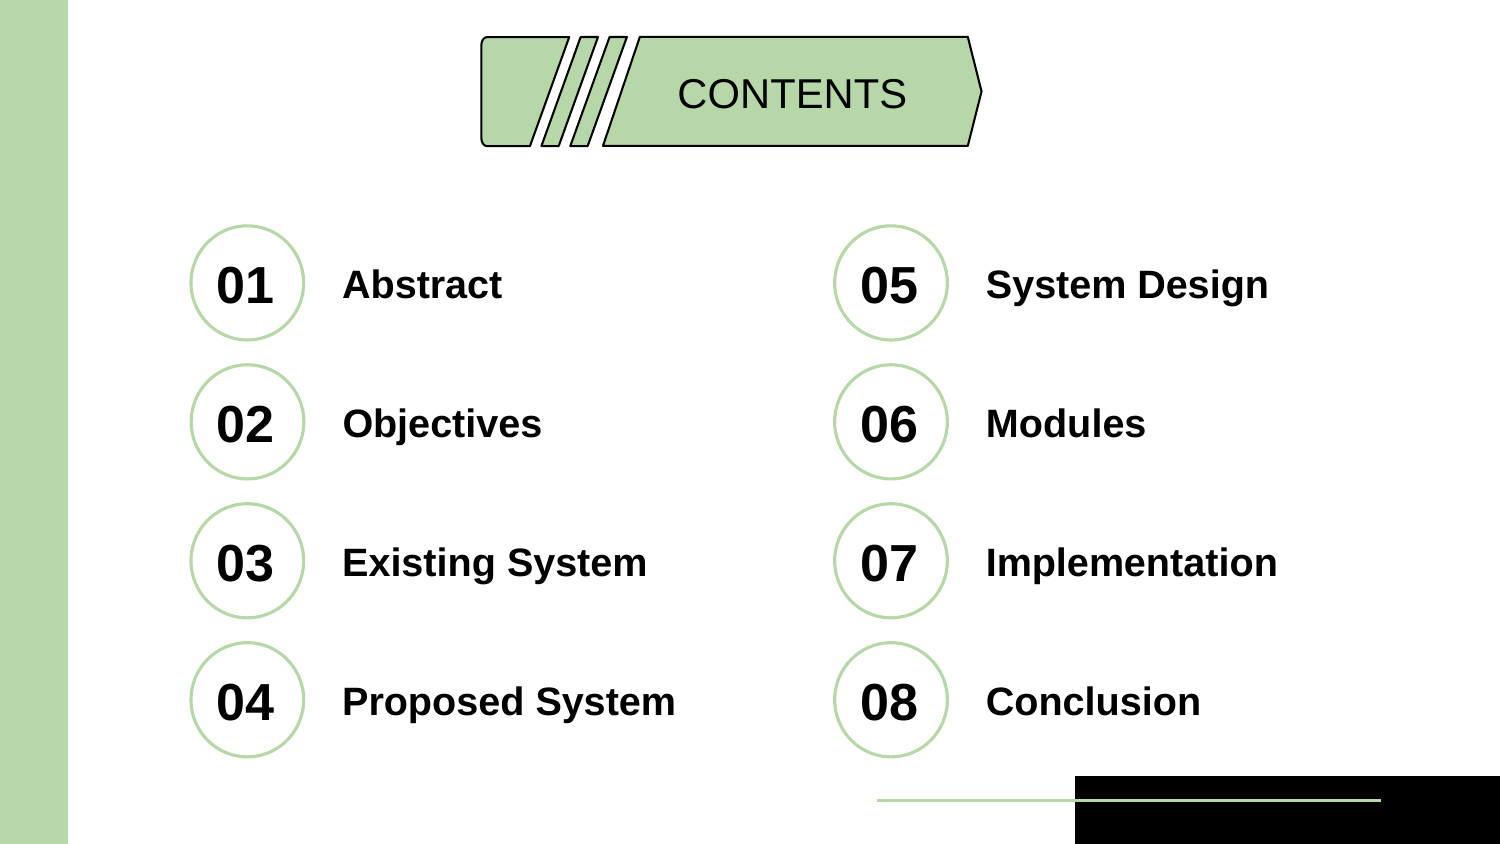

CONTENTS

# 01
05
Abstract
System Design

02
06
Objectives
Modules

03
07
Existing System
Implementation

04
08
Proposed System
Conclusion